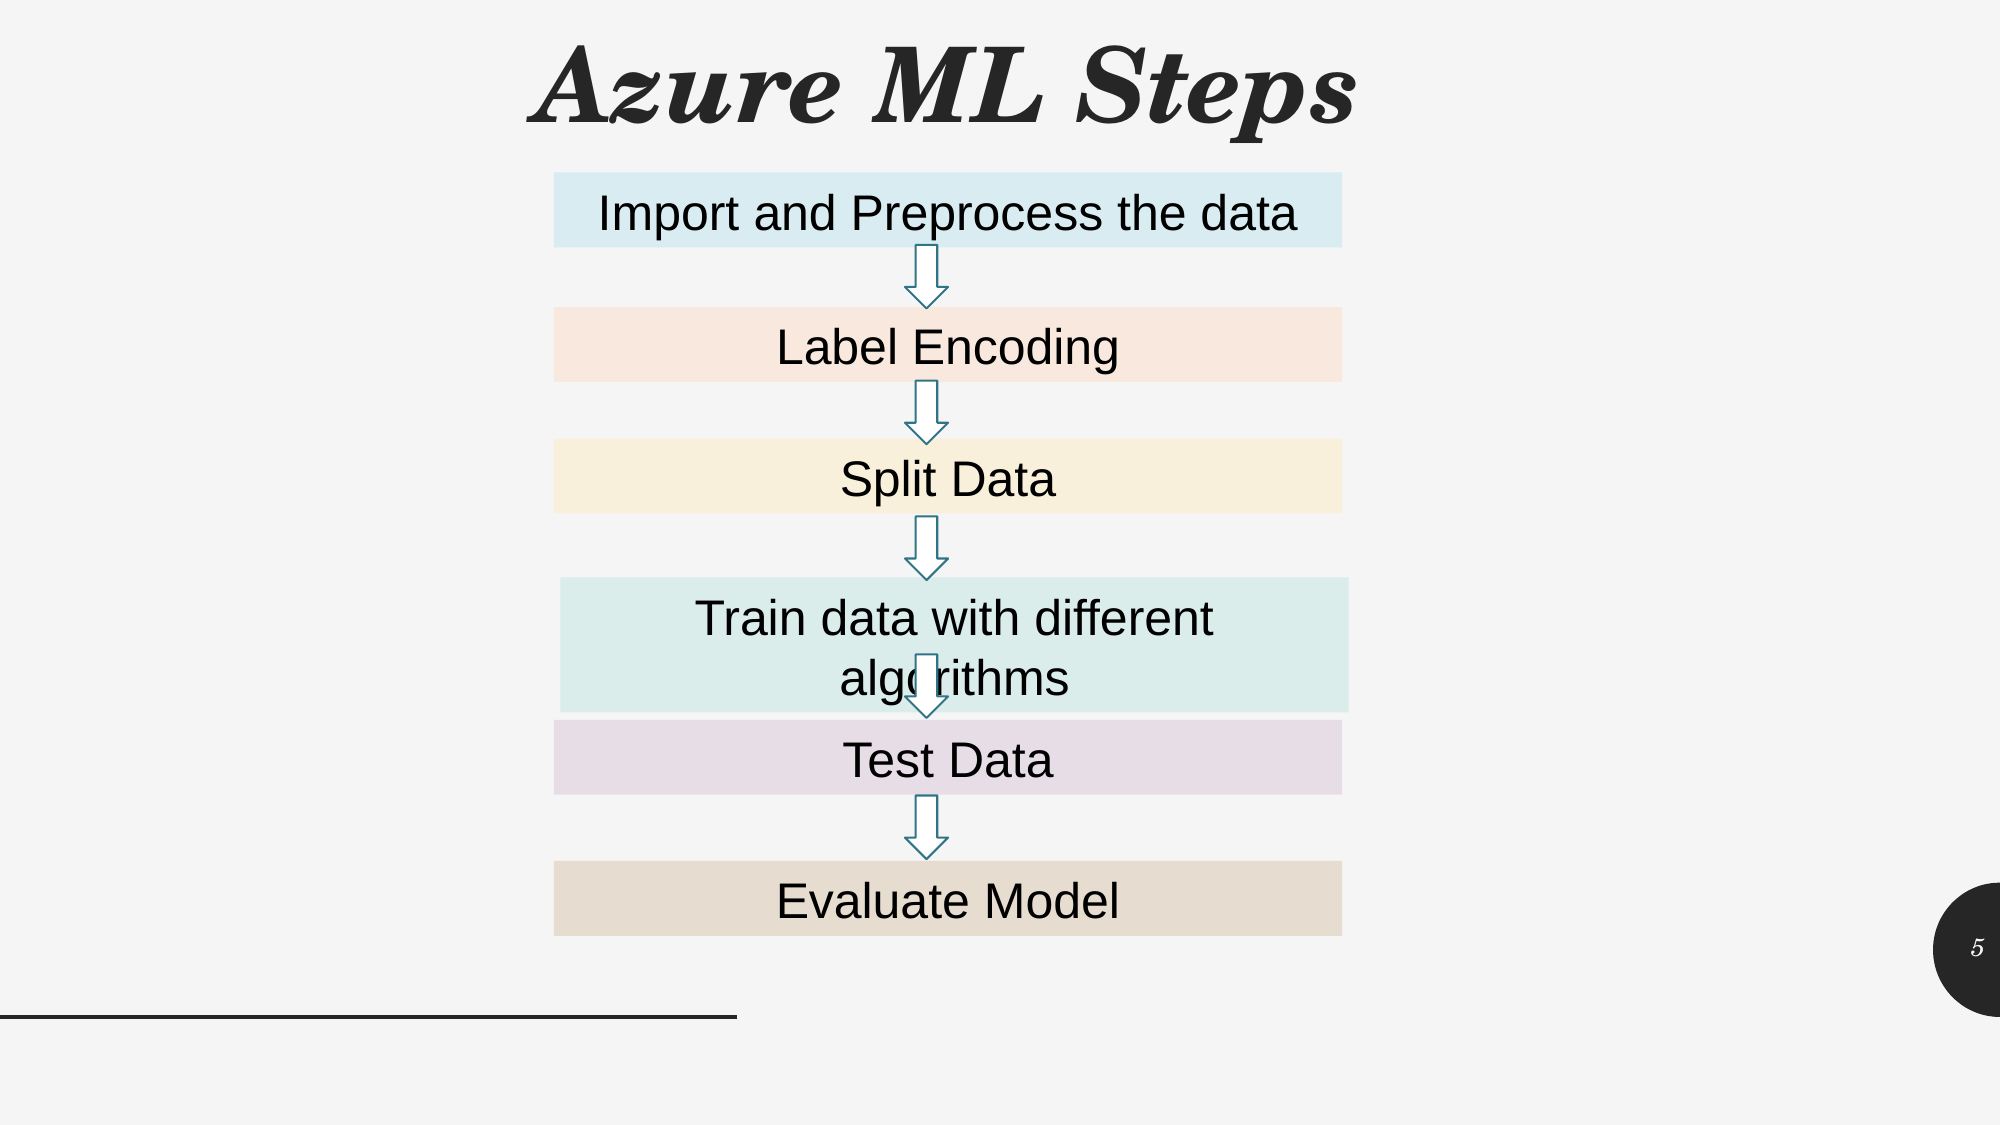

# Azure ML Steps
Import and Preprocess the data

Label Encoding

Split Data

Train data with different algorithms

Test Data

Evaluate Model
5